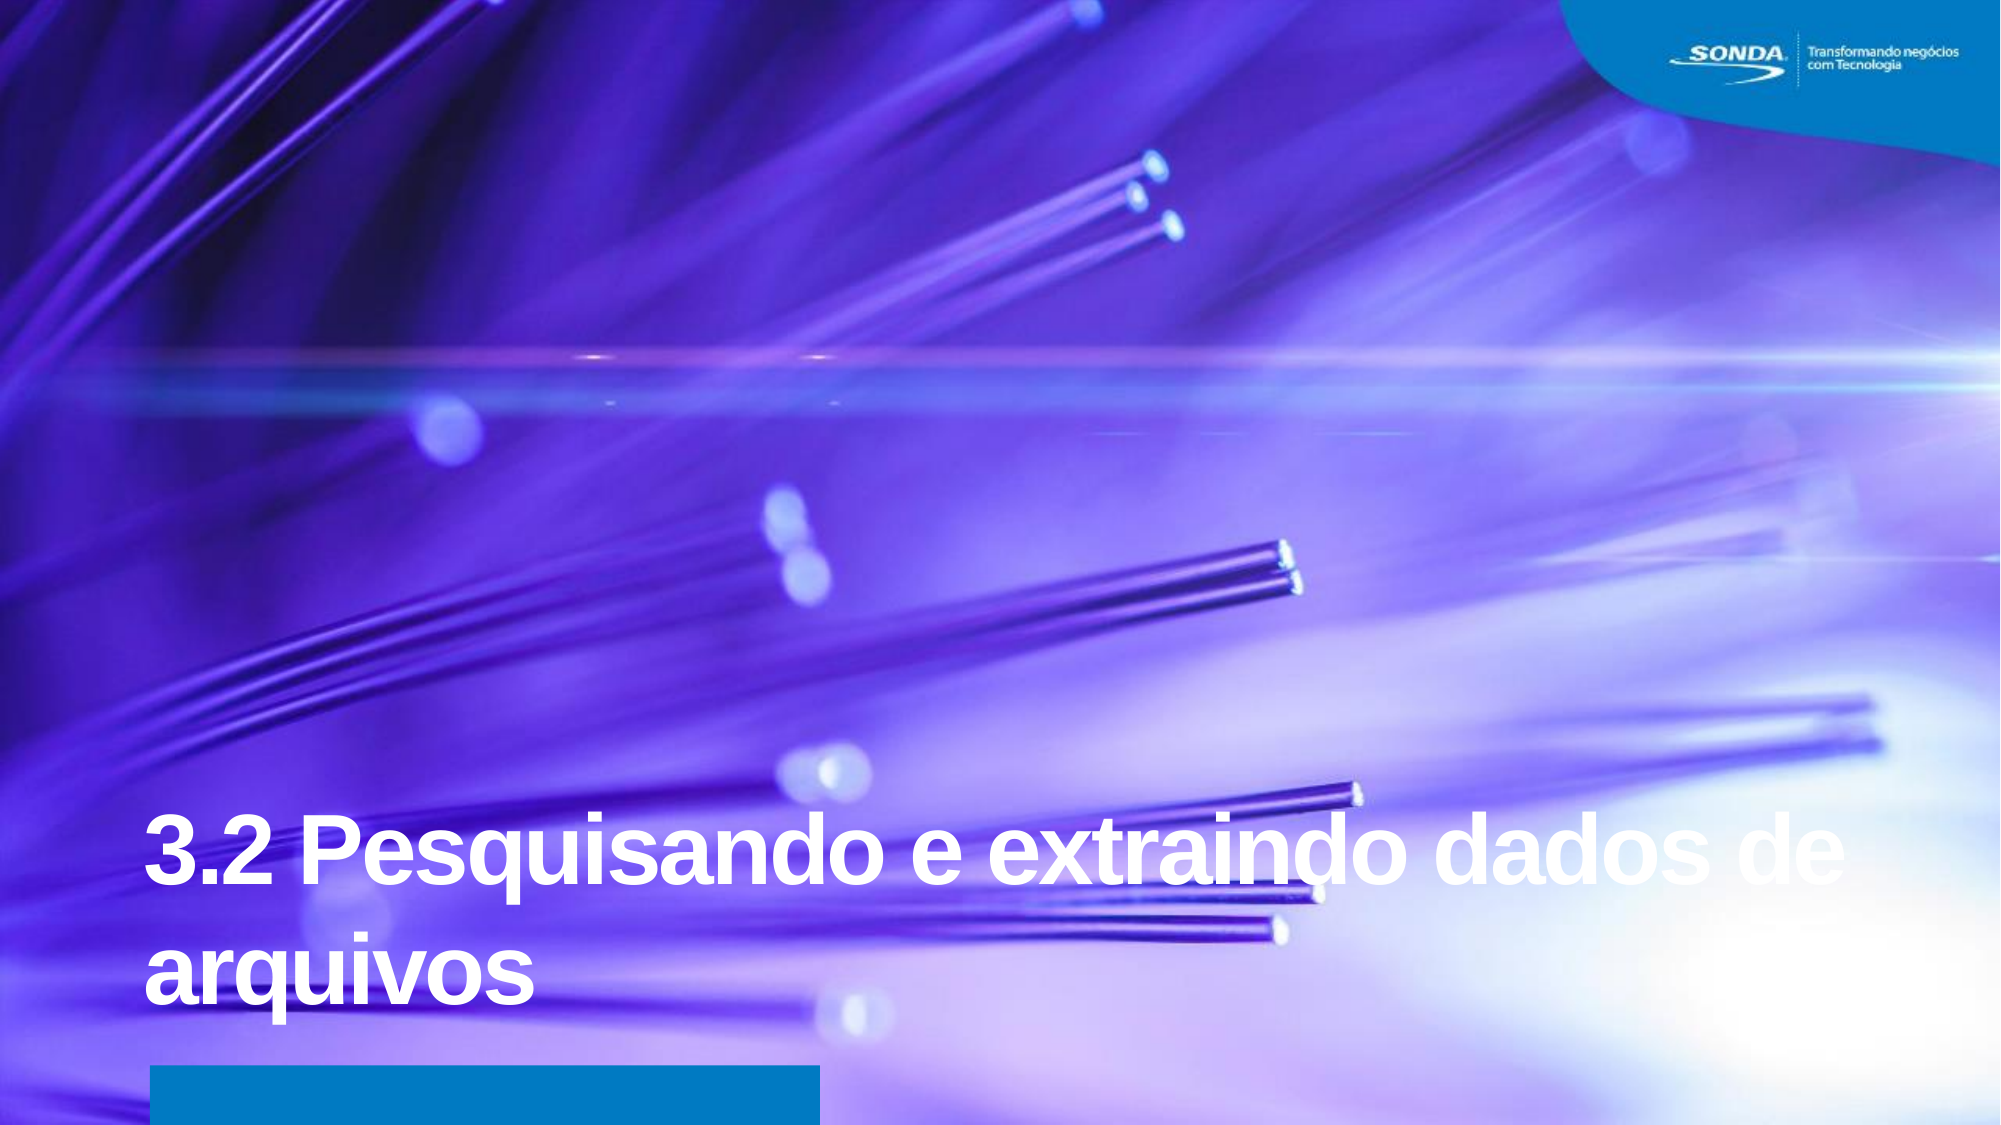

3.2 Pesquisando e extraindo dados de arquivos